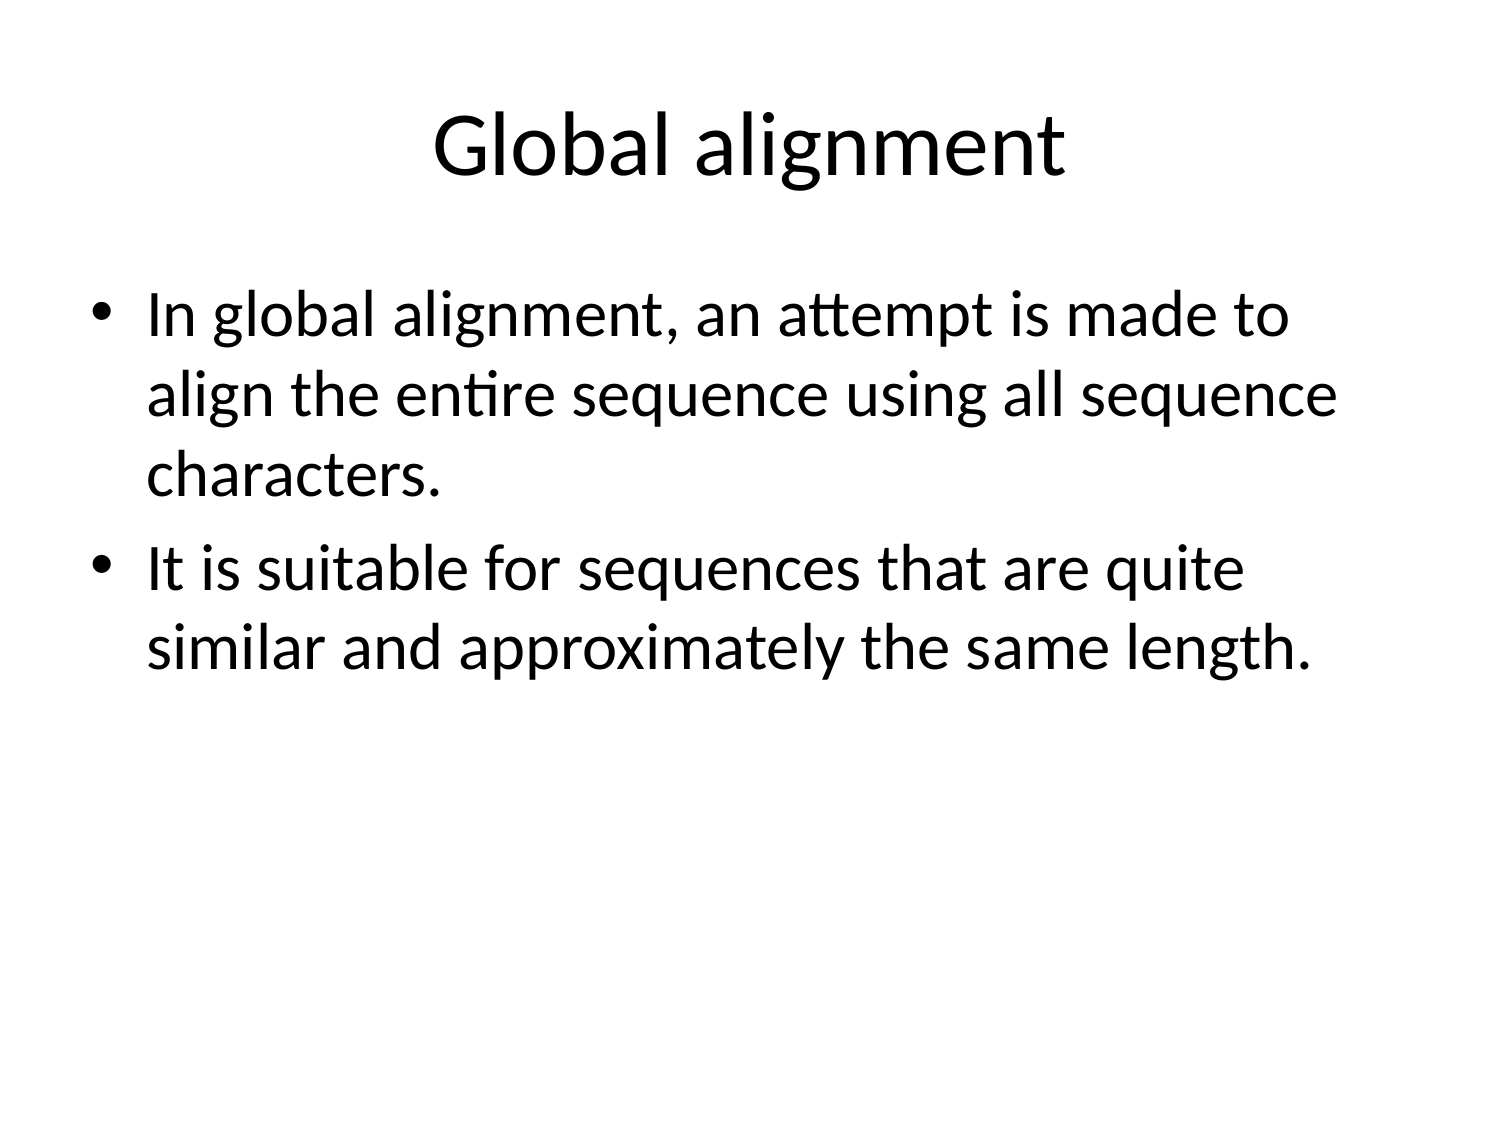

# Global alignment
In global alignment, an attempt is made to align the entire sequence using all sequence characters.
It is suitable for sequences that are quite similar and approximately the same length.